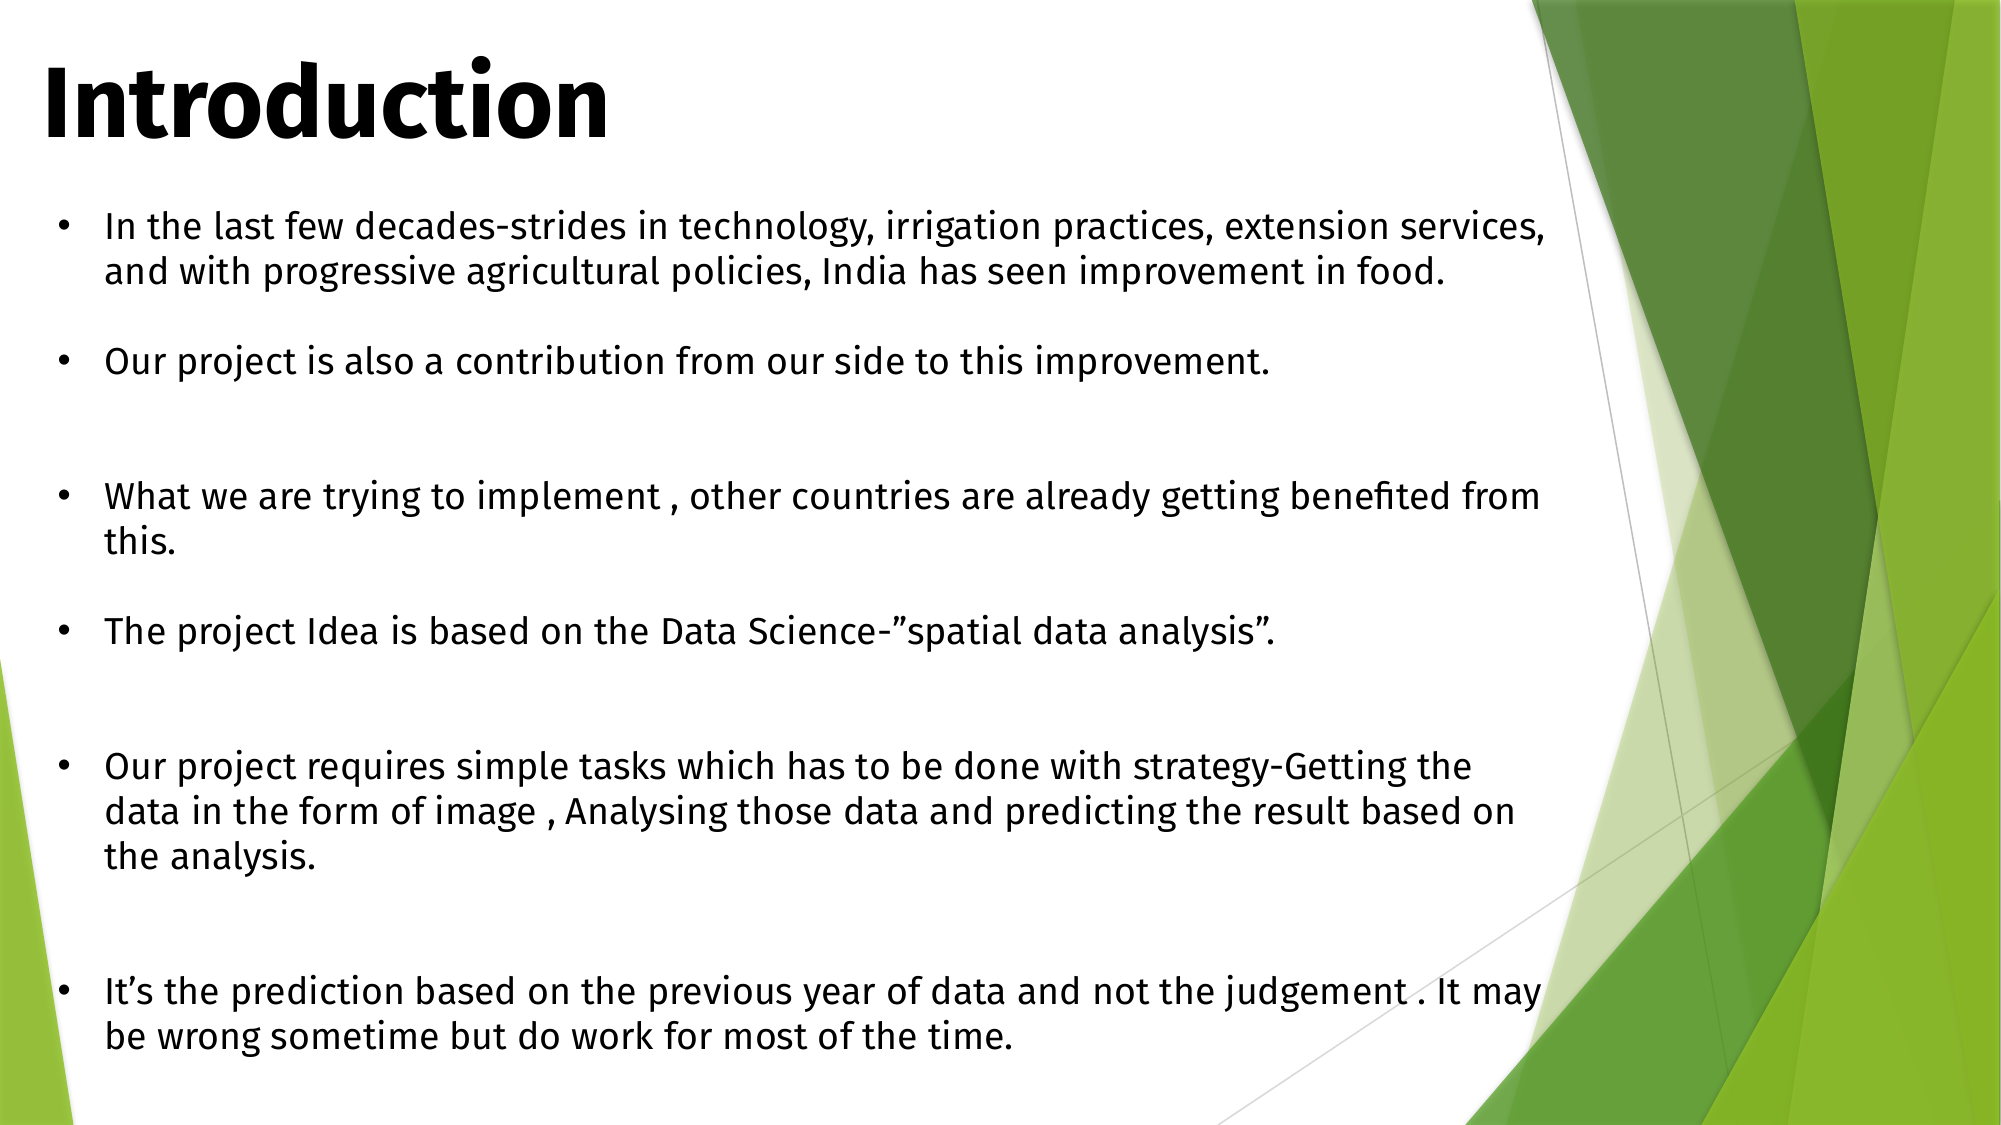

Introduction

In the last few decades-strides in technology, irrigation practices, extension services, and with progressive agricultural policies, India has seen improvement in food.

Our project is also a contribution from our side to this improvement.

What we are trying to implement , other countries are already getting benefited from this.

The project Idea is based on the Data Science-”spatial data analysis”.

Our project requires simple tasks which has to be done with strategy-Getting the data in the form of image , Analysing those data and predicting the result based on the analysis.

It’s the prediction based on the previous year of data and not the judgement . It may be wrong sometime but do work for most of the time.